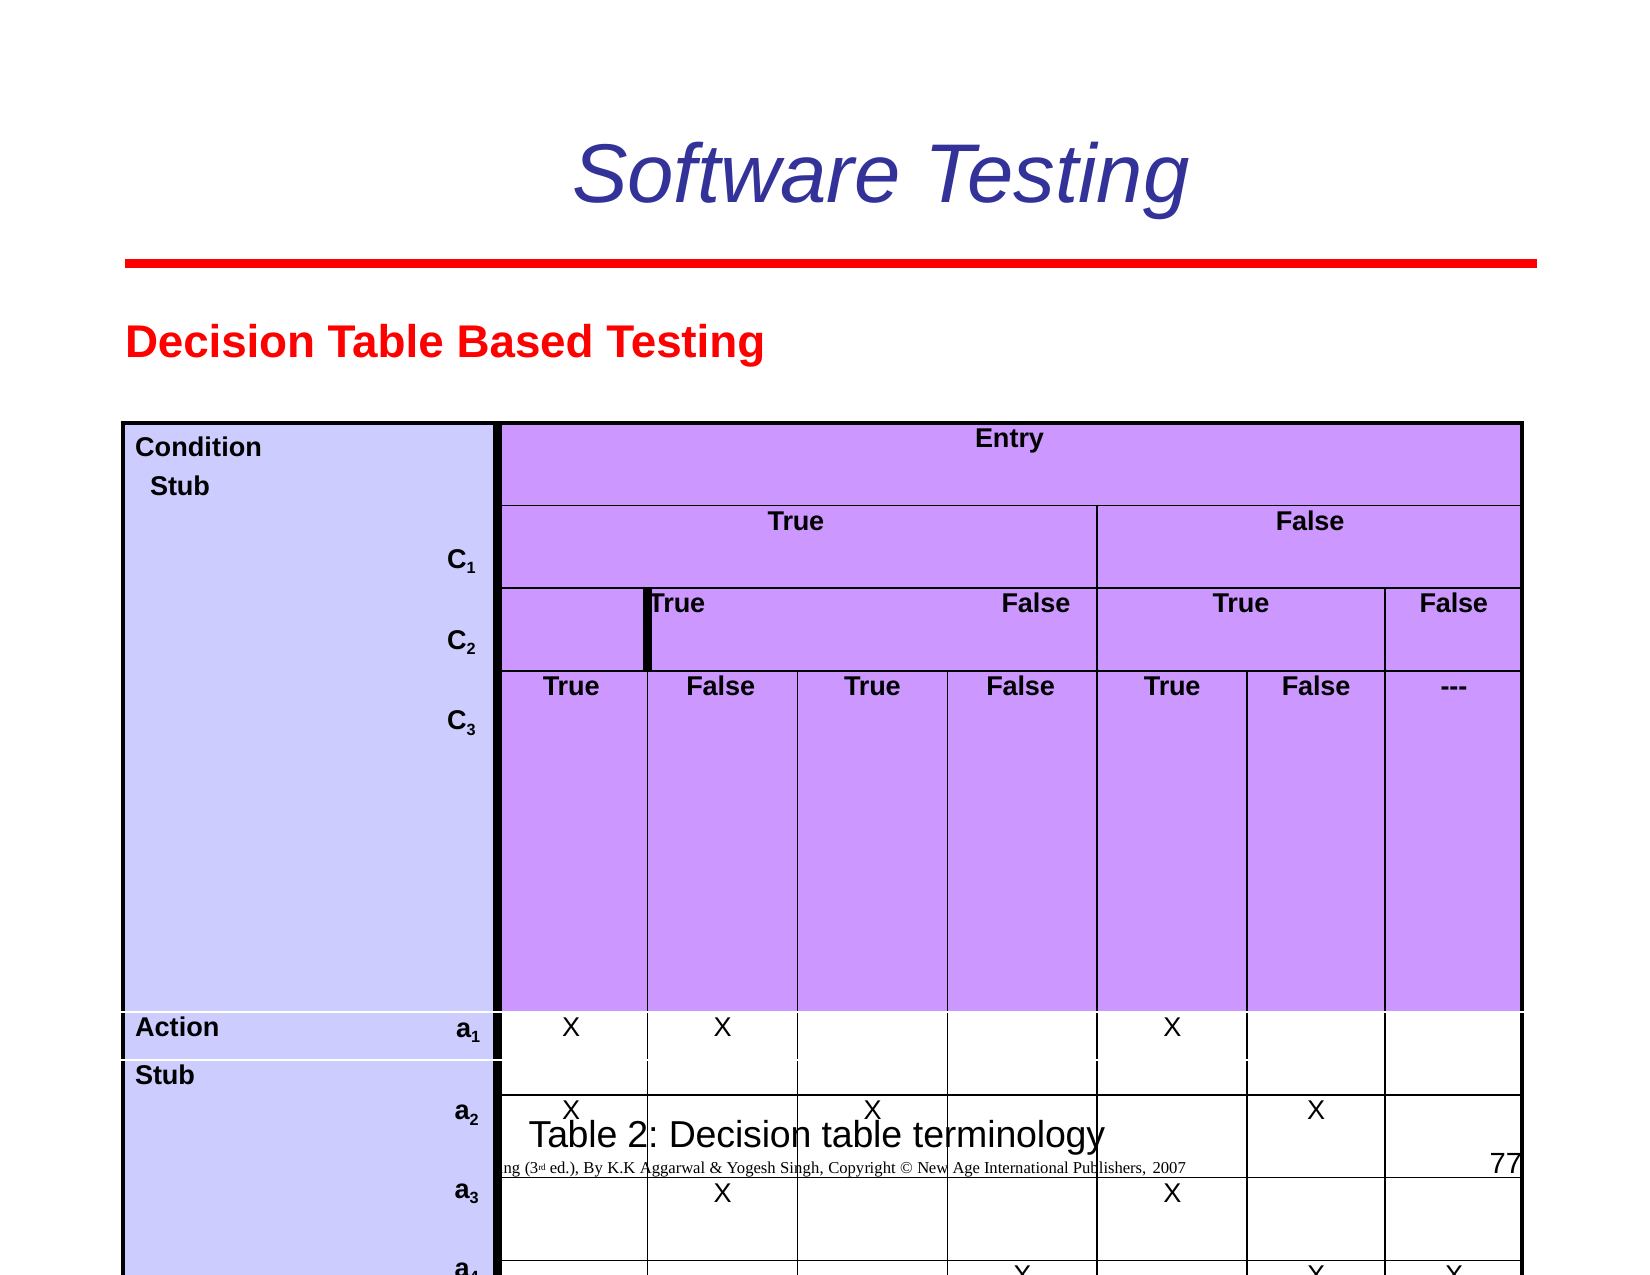

# Software Testing

Decision Table Based Testing
| Condition Stub | C1 C2 C3 | Entry |  |  |  |  |  |  |
| --- | --- | --- | --- | --- | --- | --- | --- | --- |
|  |  | True |  |  |  | False |  |  |
|  |  |  | True |  | False | True |  | False |
|  |  | True | False | True | False | True | False | --- |
| Action | a1 | X | X |  |  | X |  |  |
| Stub |  |  |  |  |  |  |  |  |
|  | a2 | X |  | X |  |  | X |  |
|  | a3 |  | X |  |  | X |  |  |
|  | a4 |  |  |  | X |  | X | X |
77
Table 2: Decision table terminology
Software Engineering (3rd  ed.), By K.K Aggarwal & Yogesh Singh, Copyright © New Age International Publishers, 2007